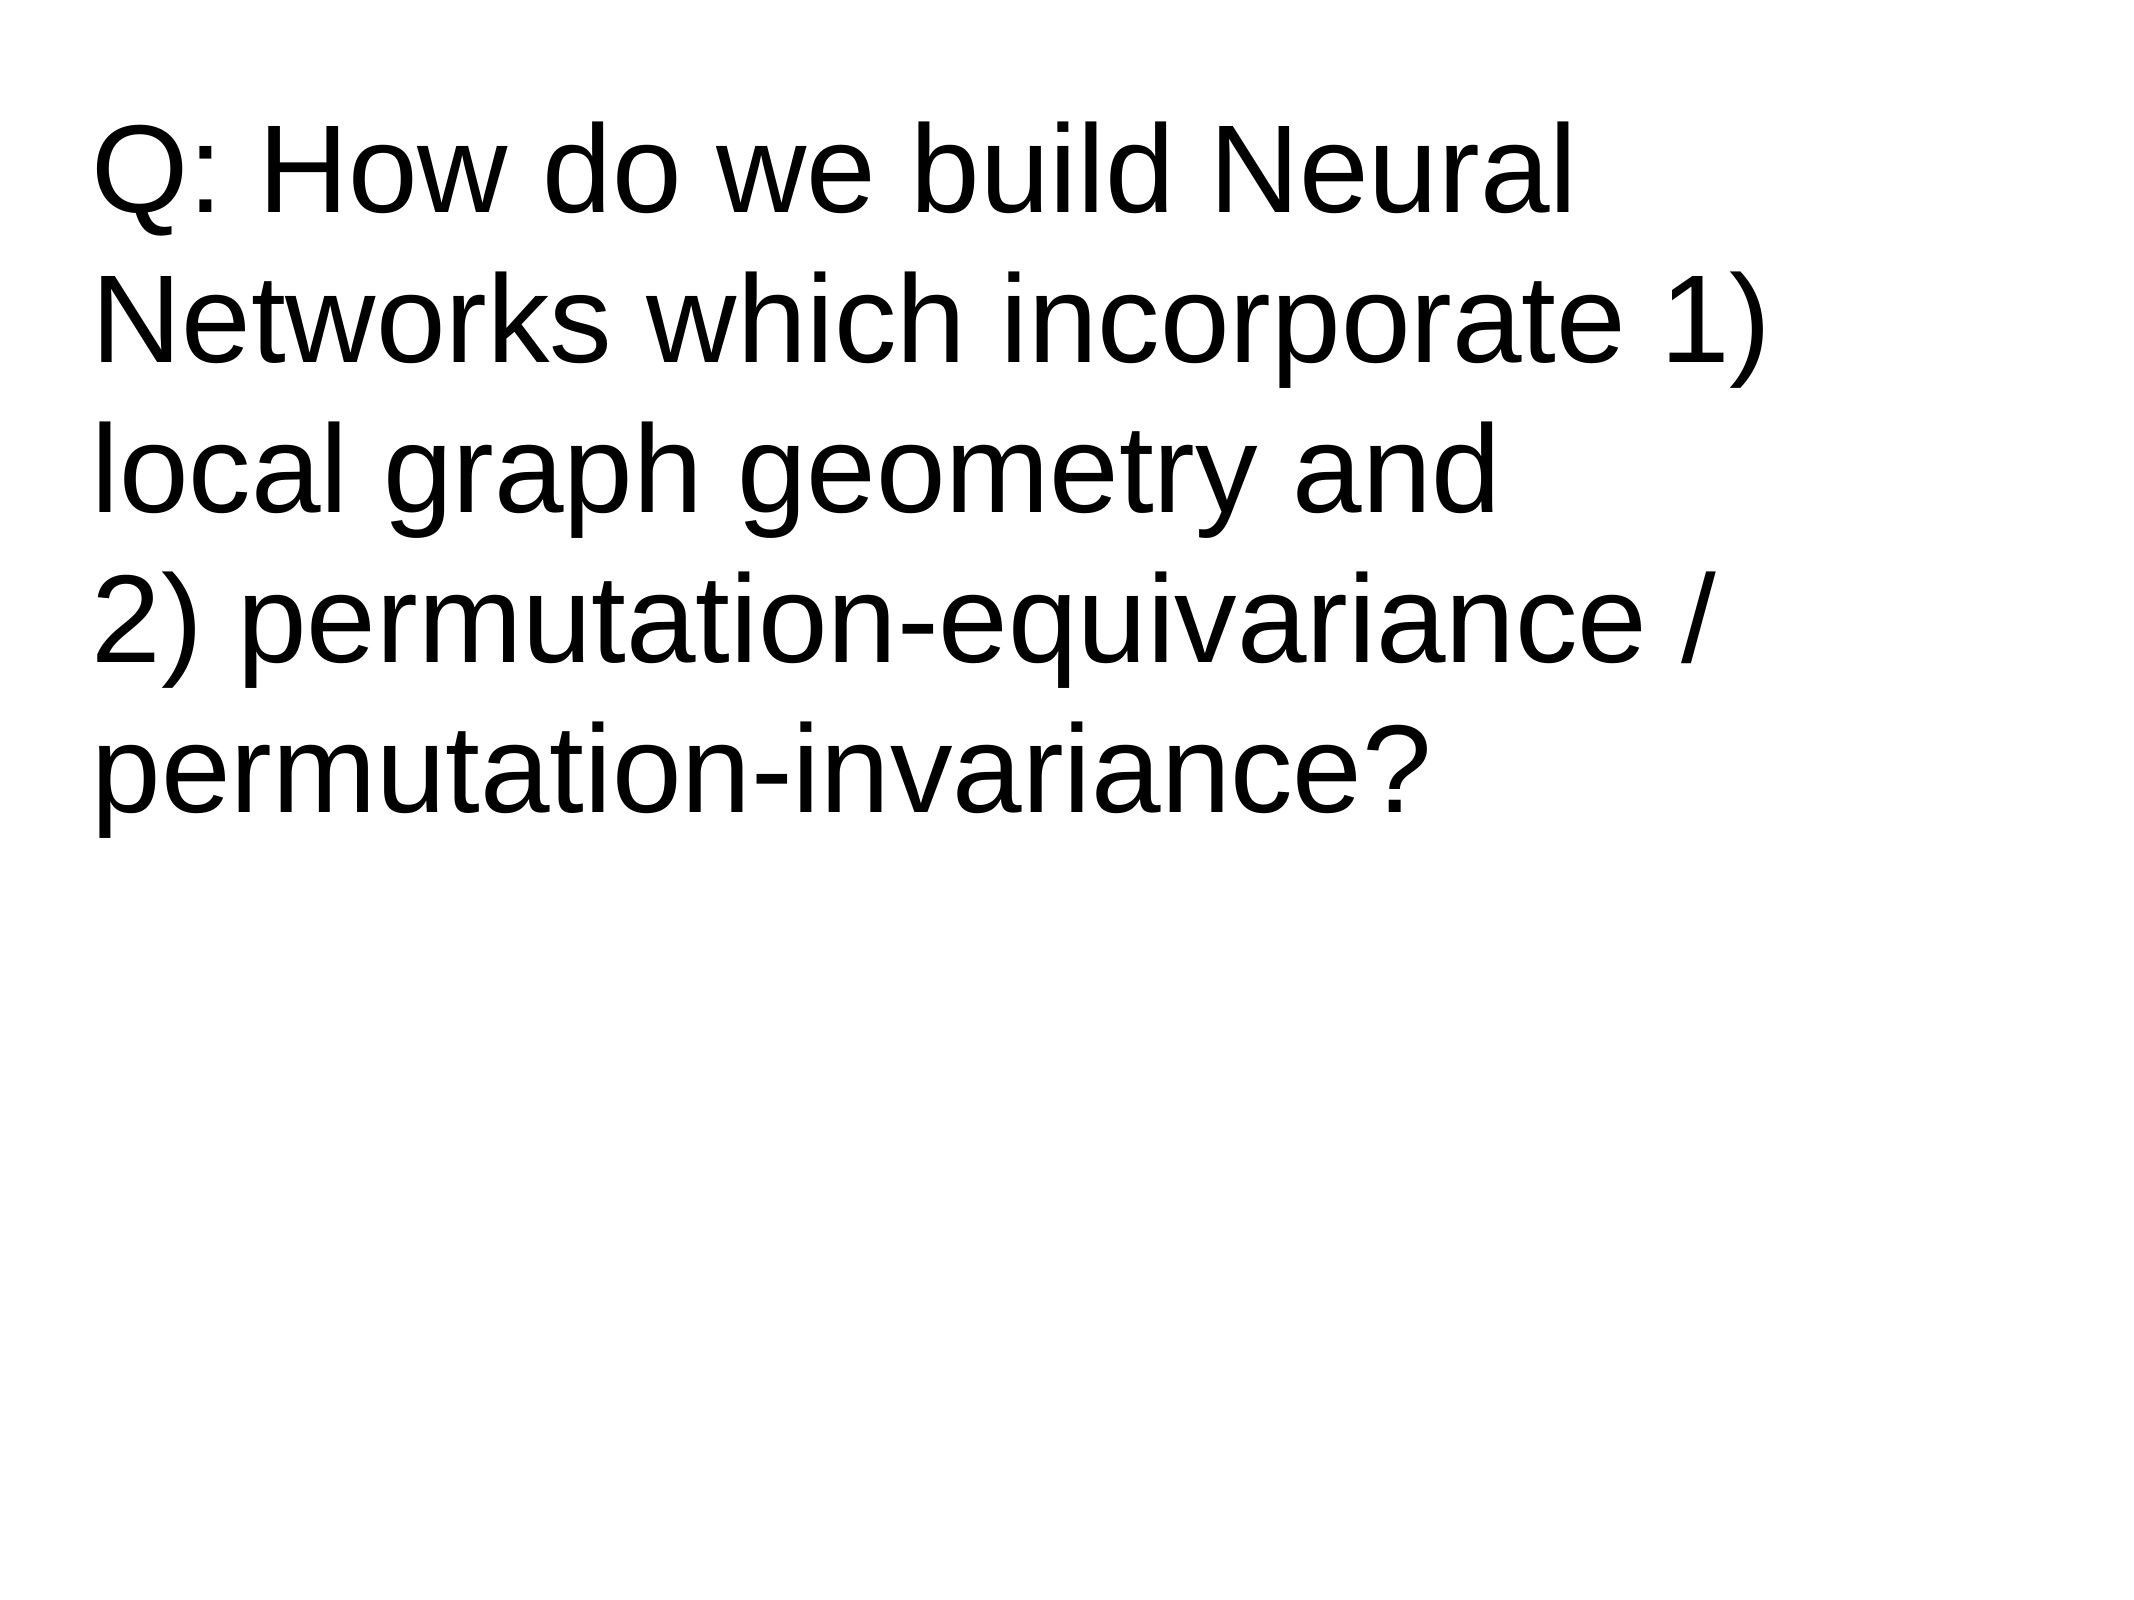

# Q: How do we build Neural Networks which incorporate 1) local graph geometry and 2) permutation-equivariance / permutation-invariance?